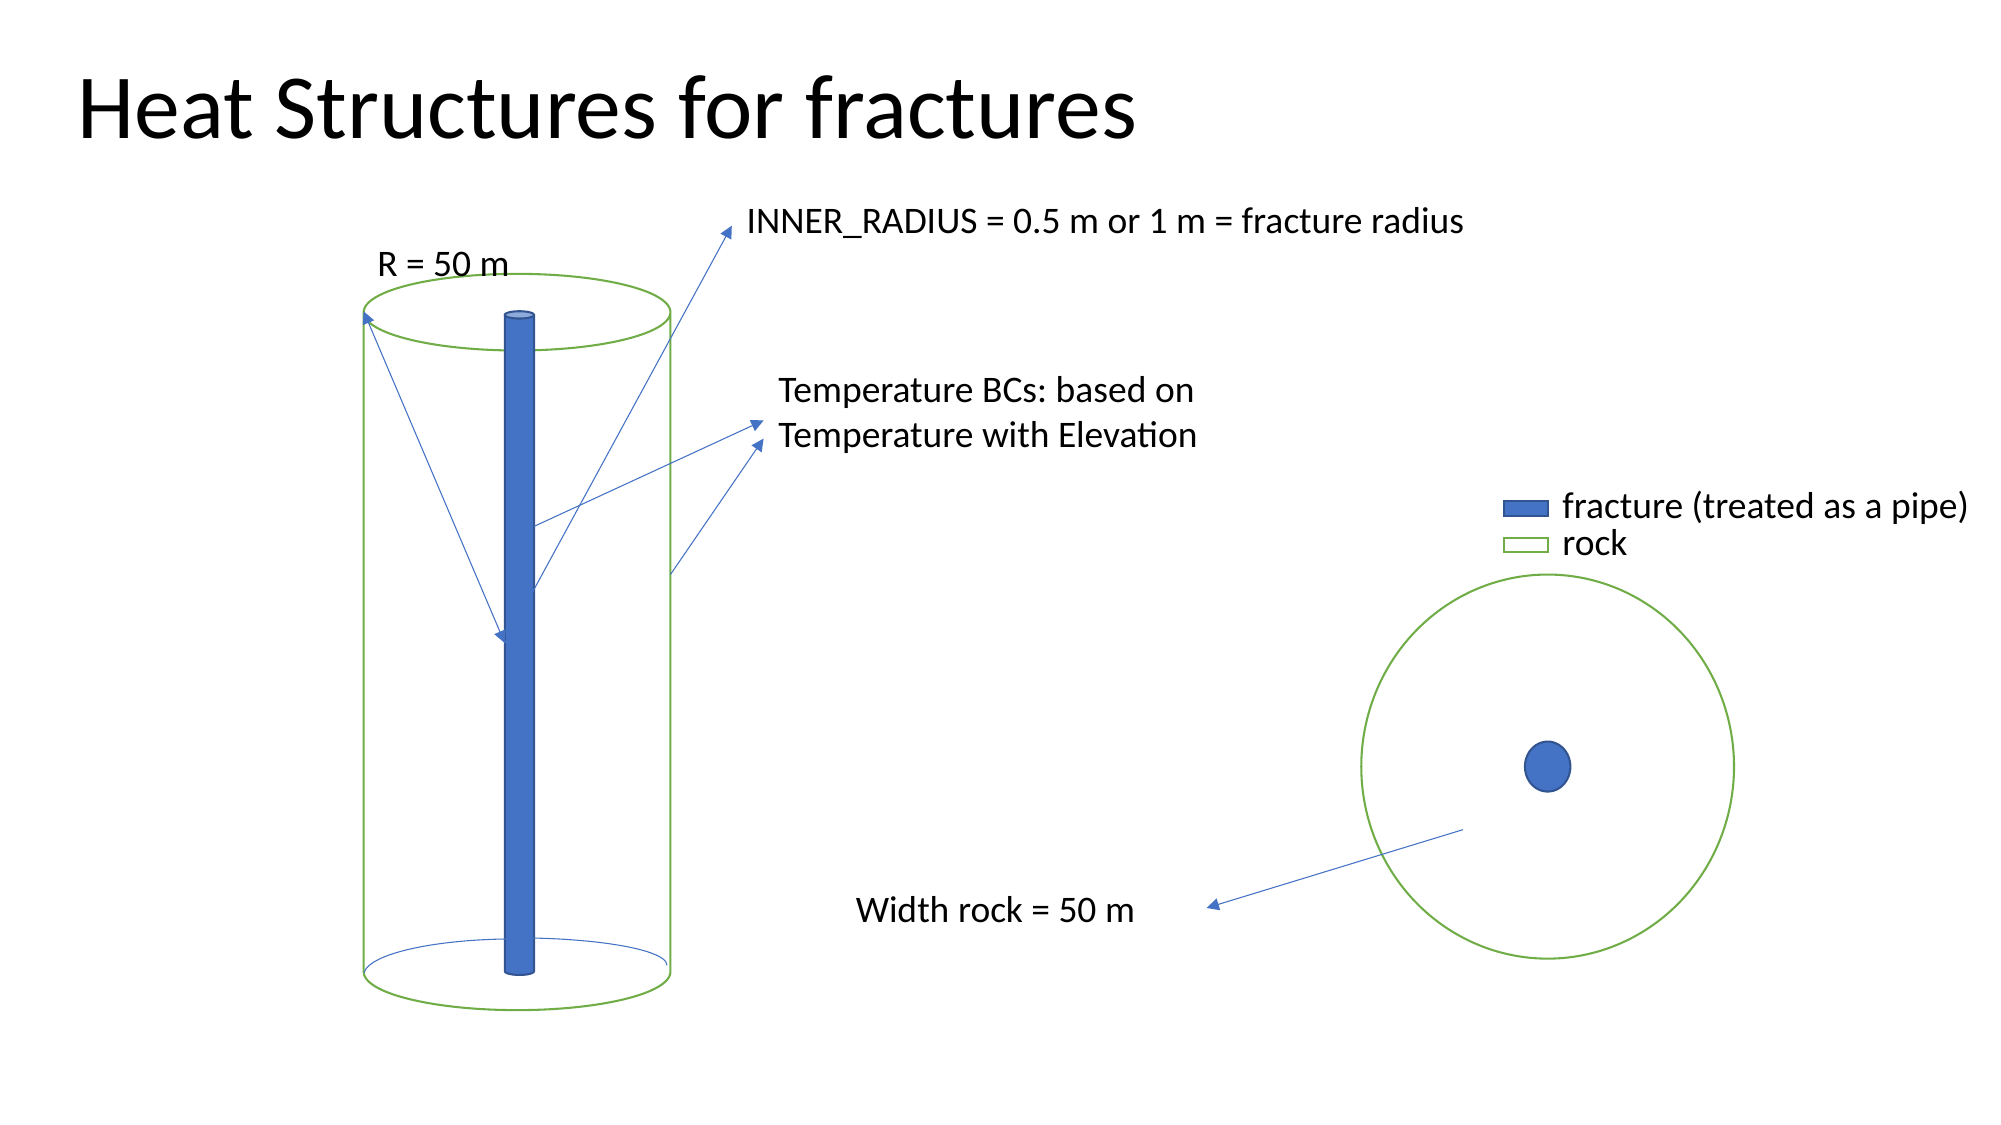

# Heat Structures for fractures
INNER_RADIUS = 0.5 m or 1 m = fracture radius
R = 50 m

Temperature BCs: based on Temperature with Elevation
fracture (treated as a pipe)

rock

Width rock = 50 m